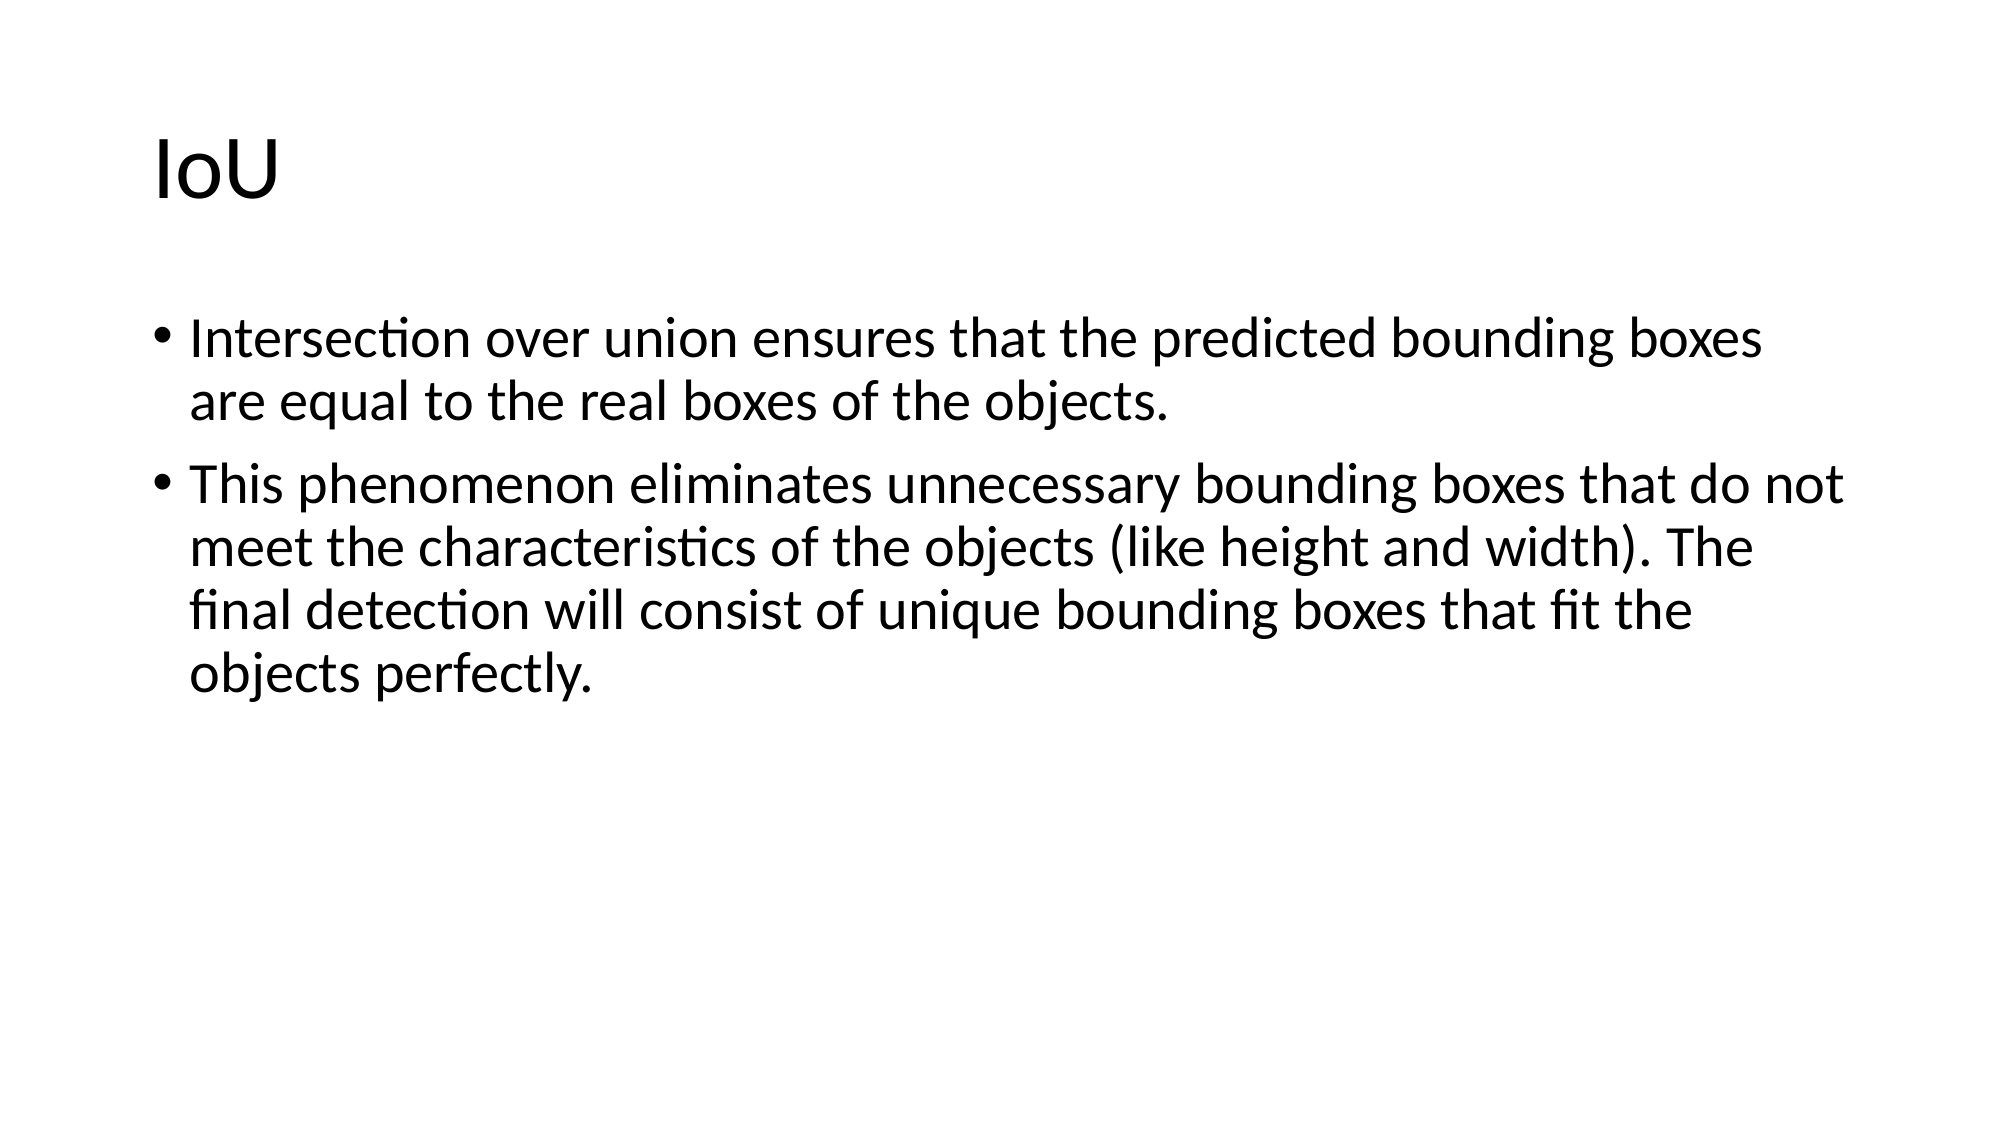

# IoU
Intersection over union ensures that the predicted bounding boxes are equal to the real boxes of the objects.
This phenomenon eliminates unnecessary bounding boxes that do not meet the characteristics of the objects (like height and width). The final detection will consist of unique bounding boxes that fit the objects perfectly.